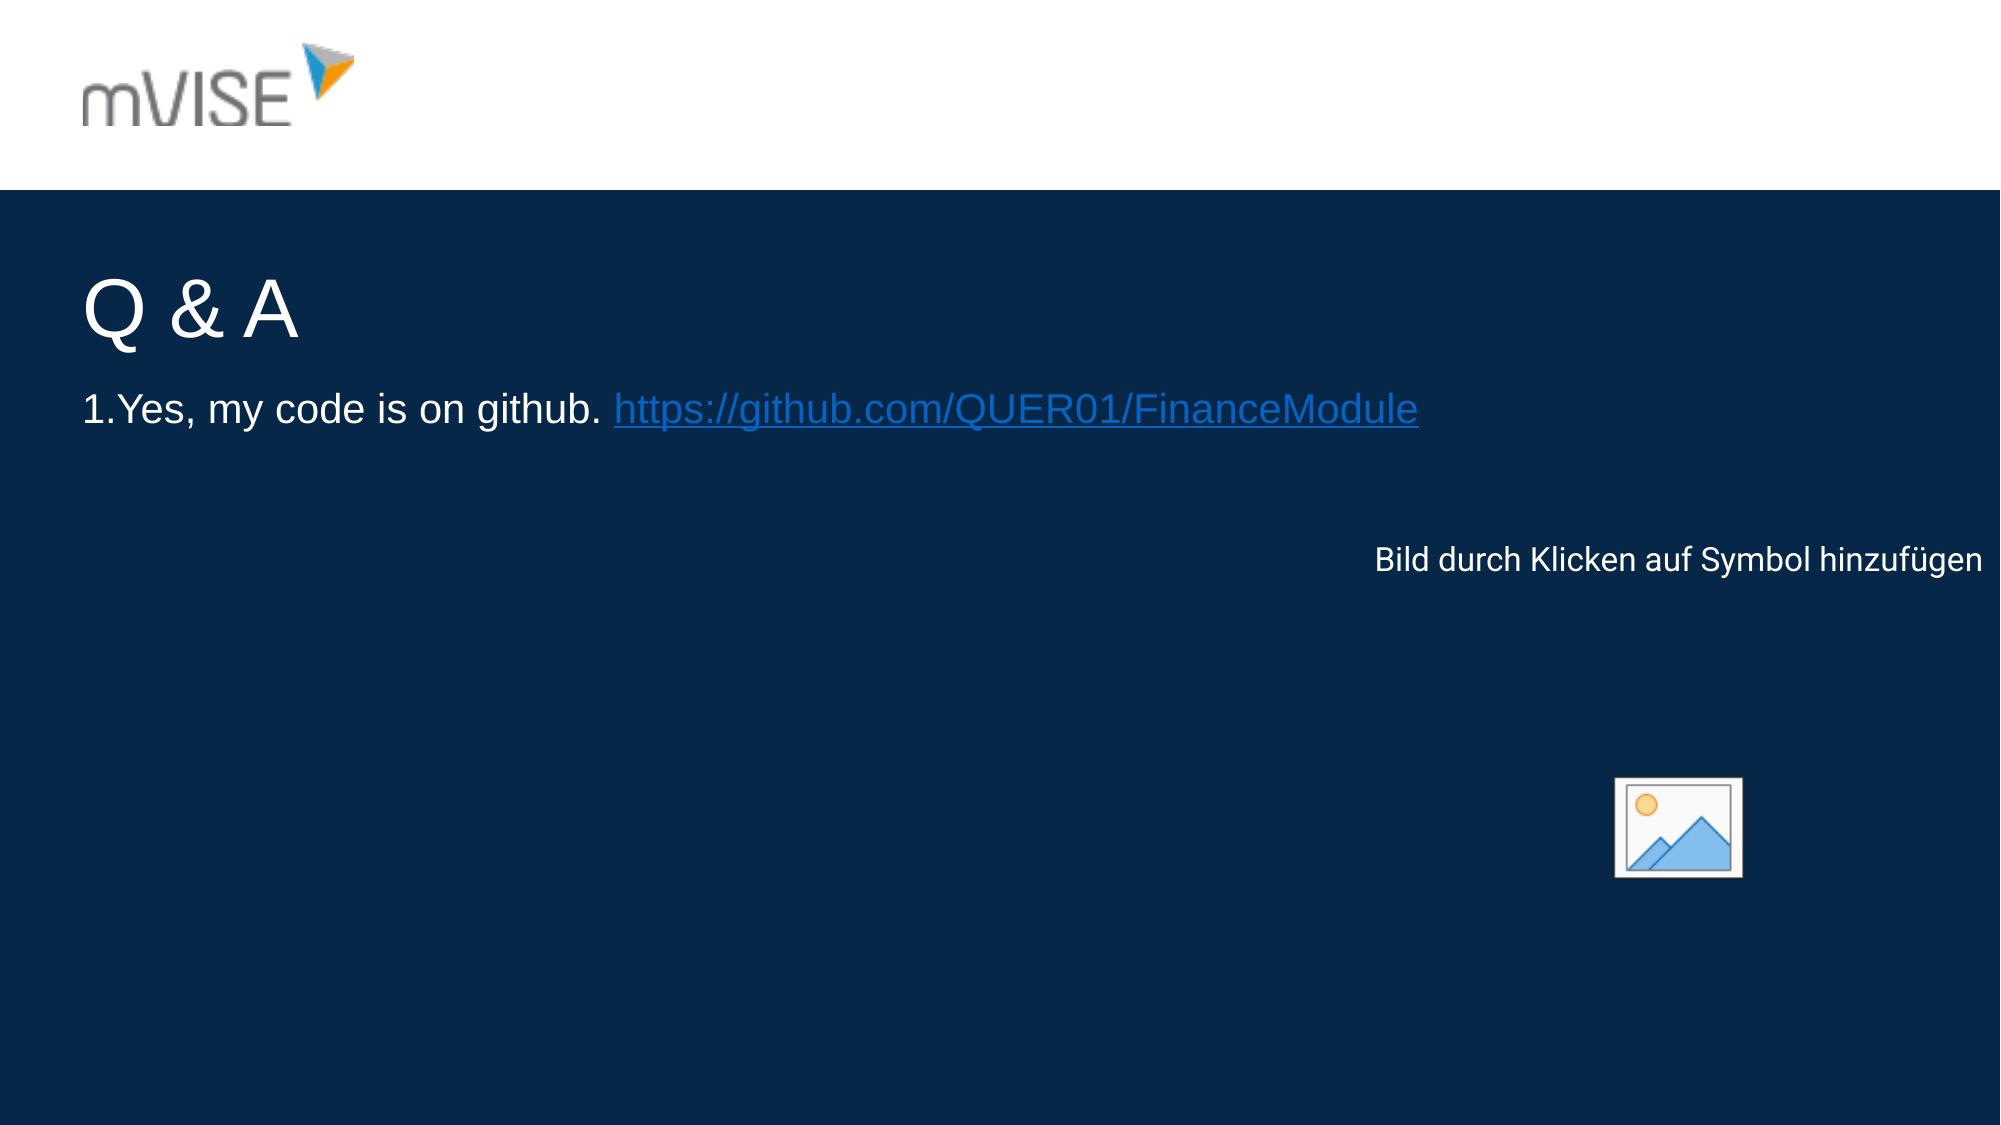

# Q & A
Yes, my code is on github. https://github.com/QUER01/FinanceModule